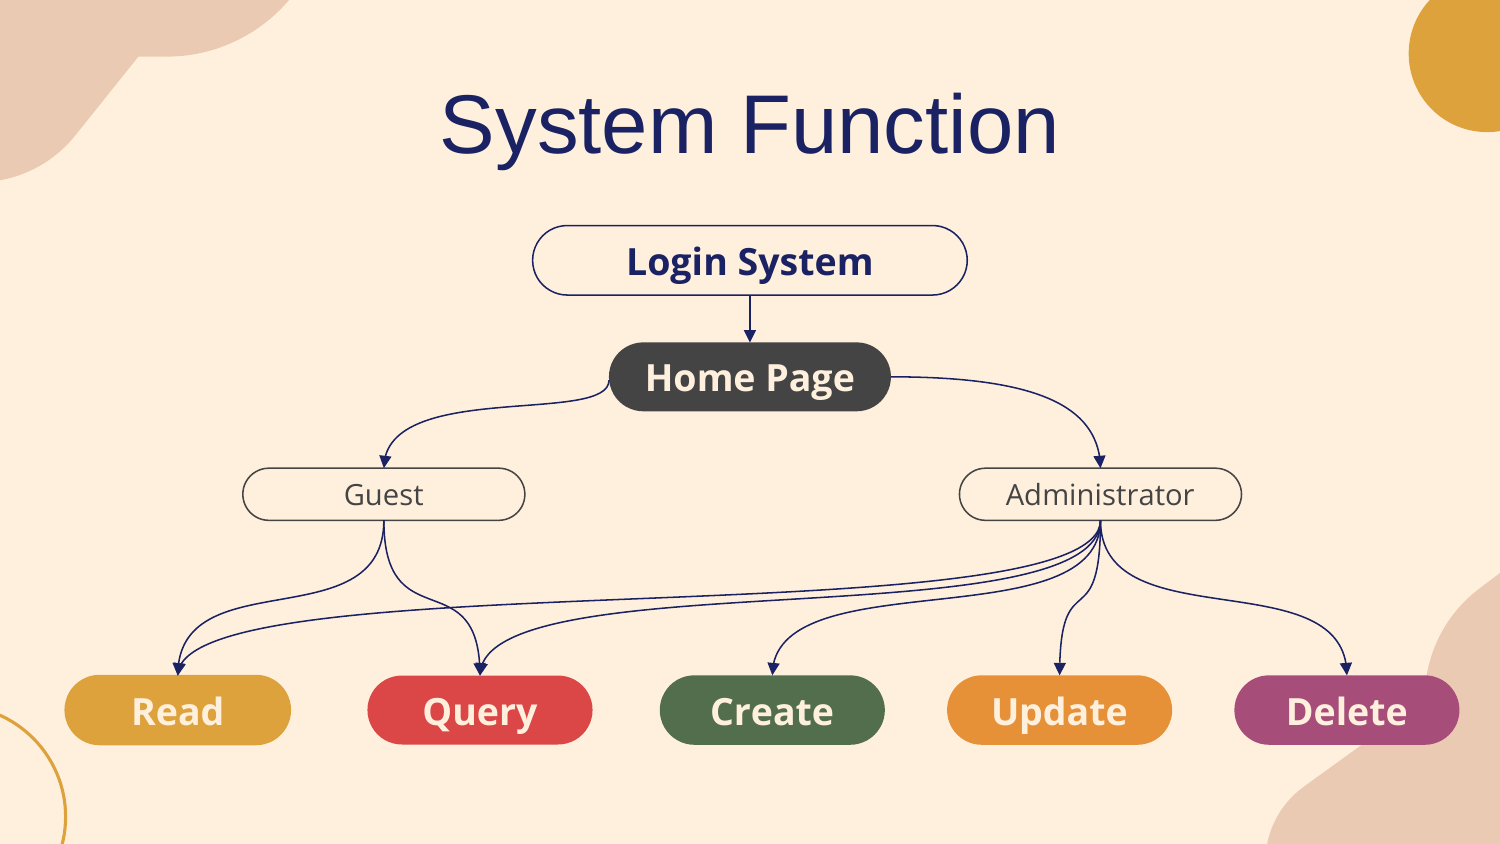

# System Function
Login System
Home Page
Guest
Administrator
Create
Update
Delete
Read
Query